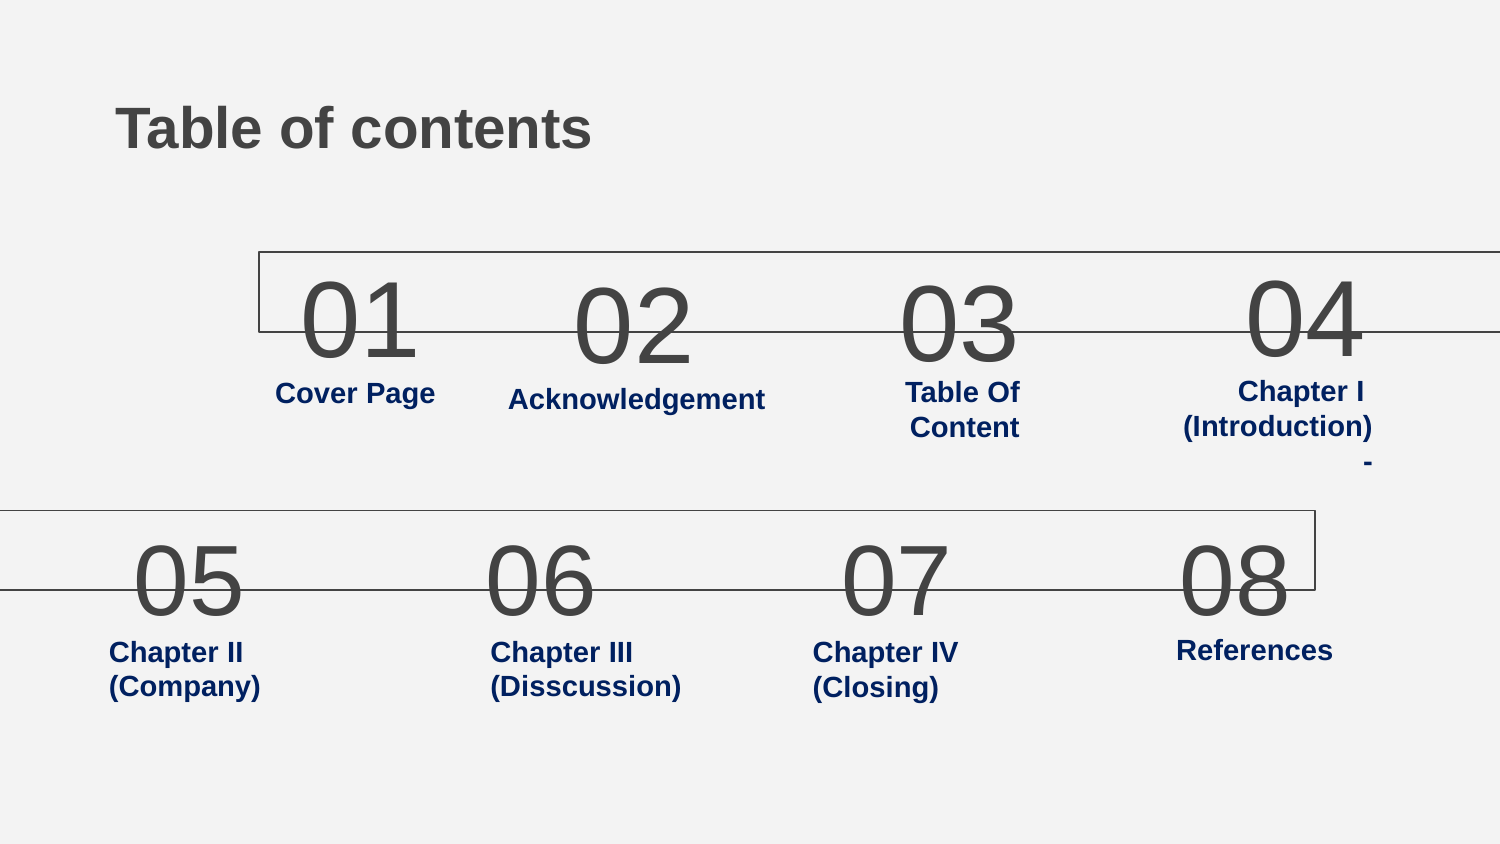

# Table of contents

04
01
03
02
 Acknowledgement
 Table Of Content
Chapter I
(Introduction)
-
Cover Page

06
08
07
05
References
Chapter II
(Company)
Chapter IV
(Closing)
Chapter III (Disscussion)